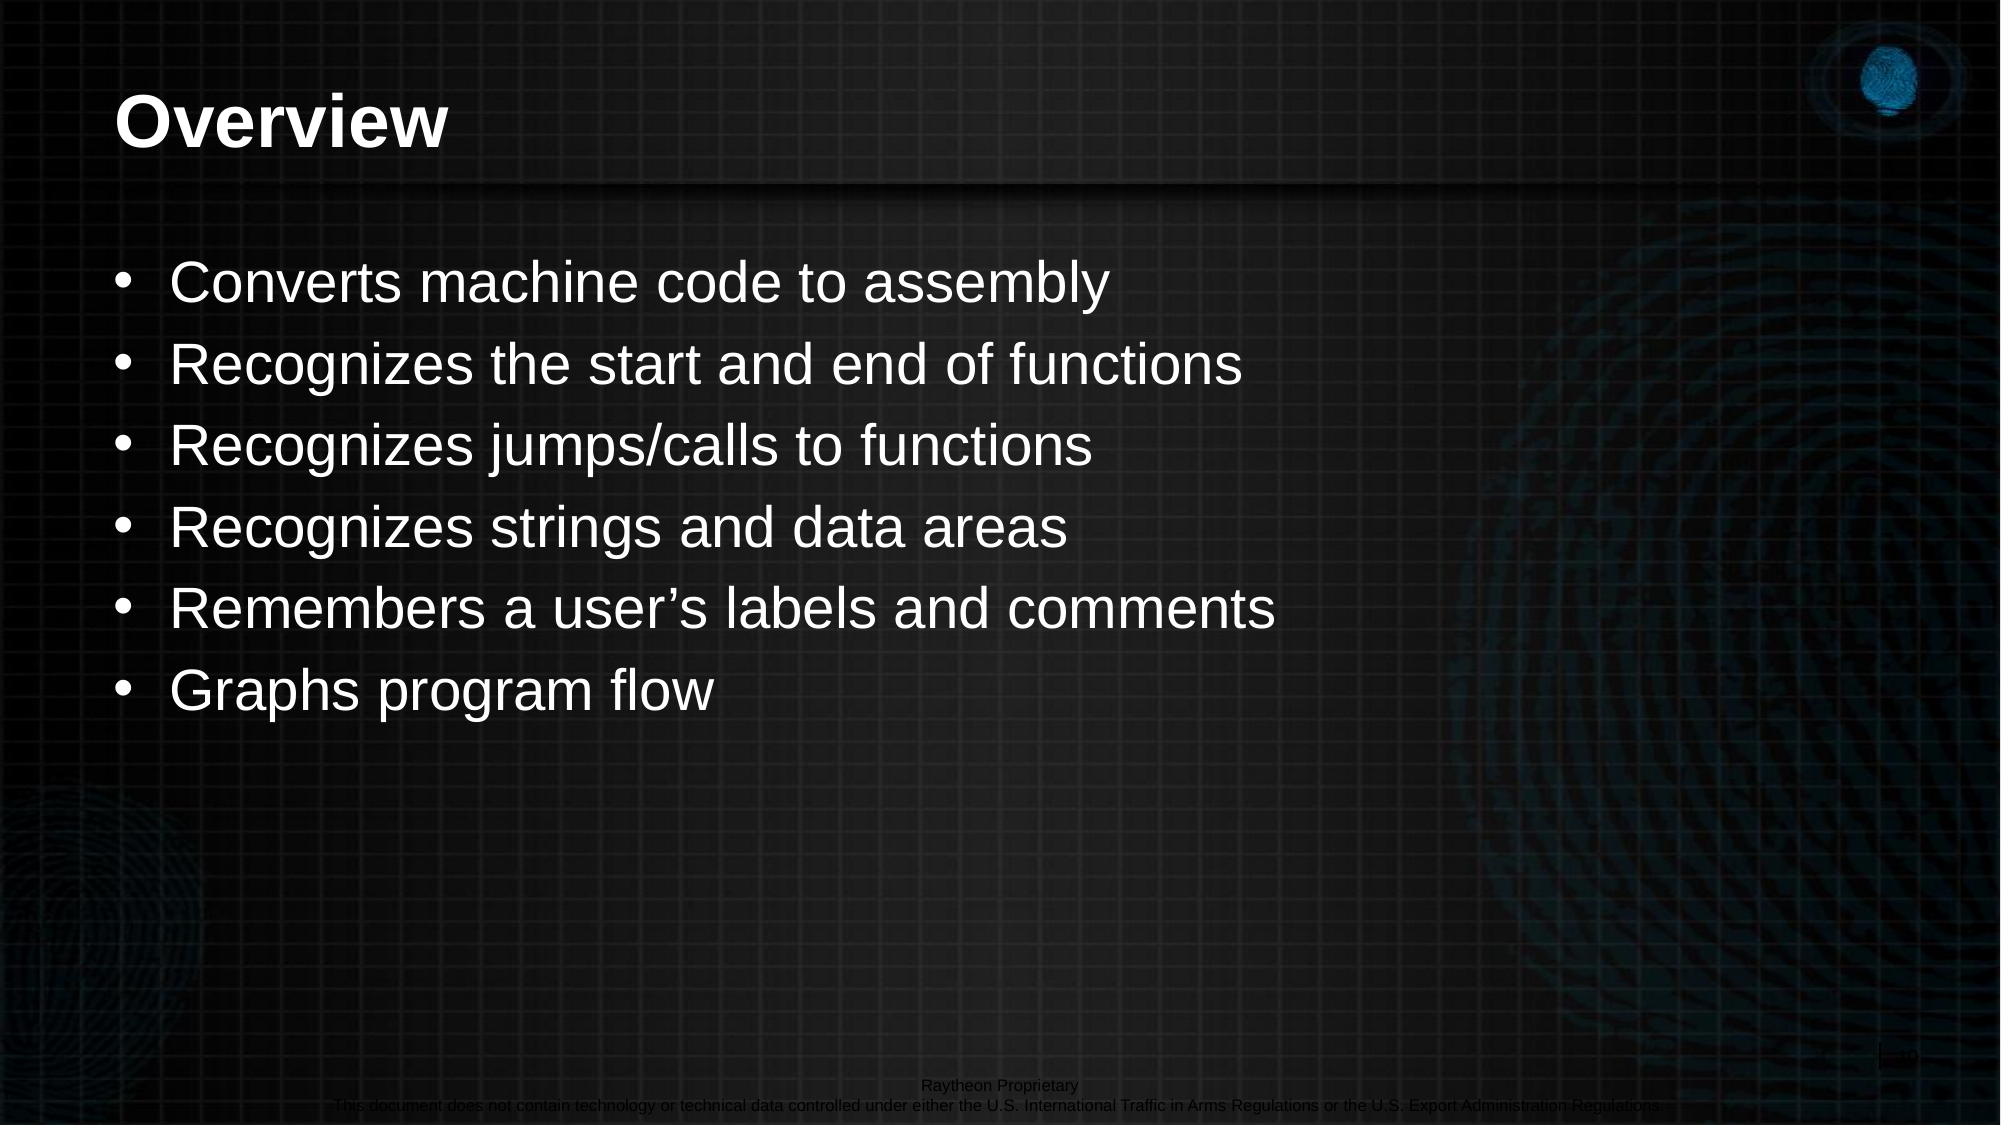

# Overview
Converts machine code to assembly
Recognizes the start and end of functions
Recognizes jumps/calls to functions
Recognizes strings and data areas
Remembers a user’s labels and comments
Graphs program flow

Raytheon Proprietary
This document does not contain technology or technical data controlled under either the U.S. International Traffic in Arms Regulations or the U.S. Export Administration Regulations.